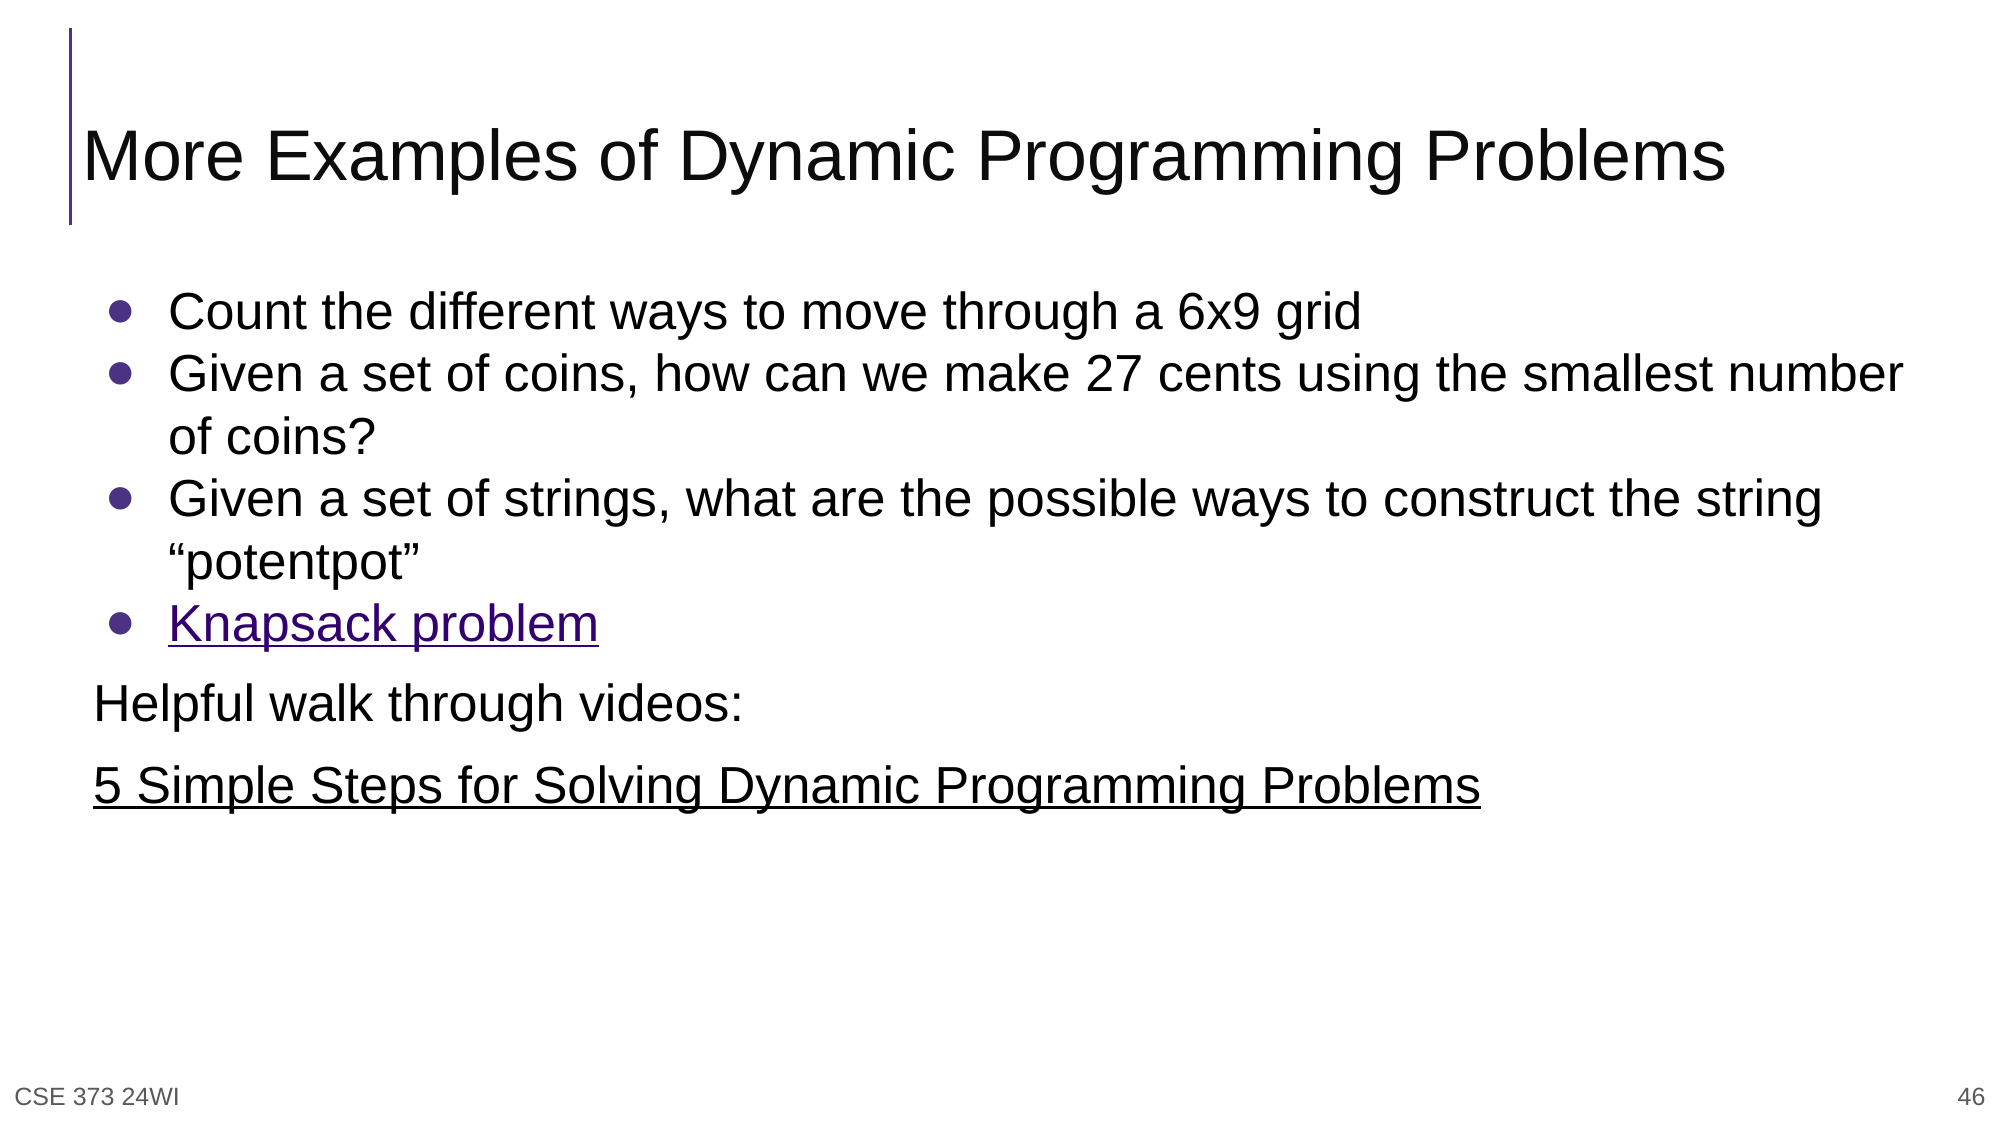

# More Examples of Dynamic Programming Problems
Count the different ways to move through a 6x9 grid
Given a set of coins, how can we make 27 cents using the smallest number of coins?
Given a set of strings, what are the possible ways to construct the string “potentpot”
Knapsack problem
Helpful walk through videos:
5 Simple Steps for Solving Dynamic Programming Problems